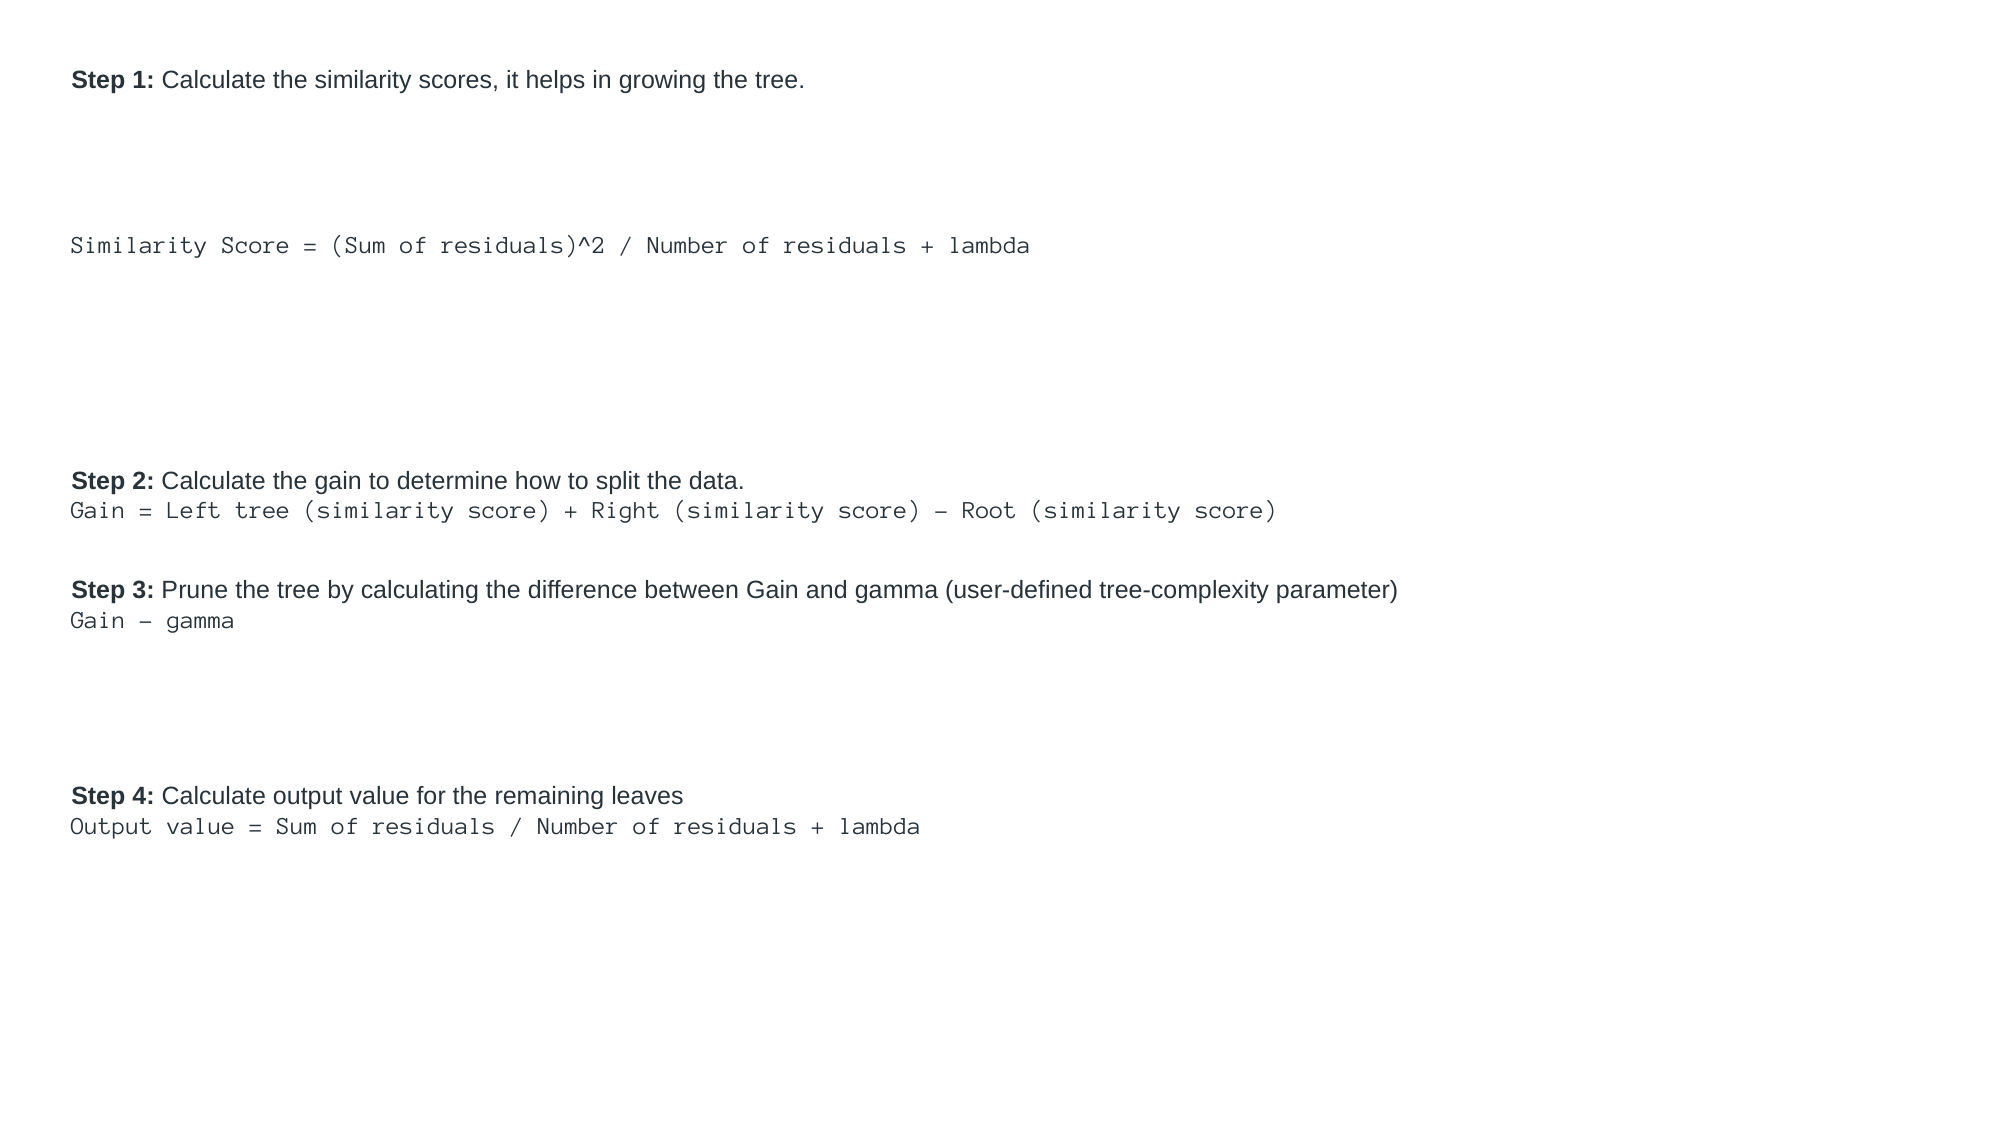

Step 1: Calculate the similarity scores, it helps in growing the tree.

Similarity Score = (Sum of residuals)^2 / Number of residuals + lambda
Step 2: Calculate the gain to determine how to split the data.
Gain = Left tree (similarity score) + Right (similarity score) - Root (similarity score)
Step 3: Prune the tree by calculating the difference between Gain and gamma (user-defined tree-complexity parameter)
Gain - gamma
Step 4: Calculate output value for the remaining leaves
Output value = Sum of residuals / Number of residuals + lambda